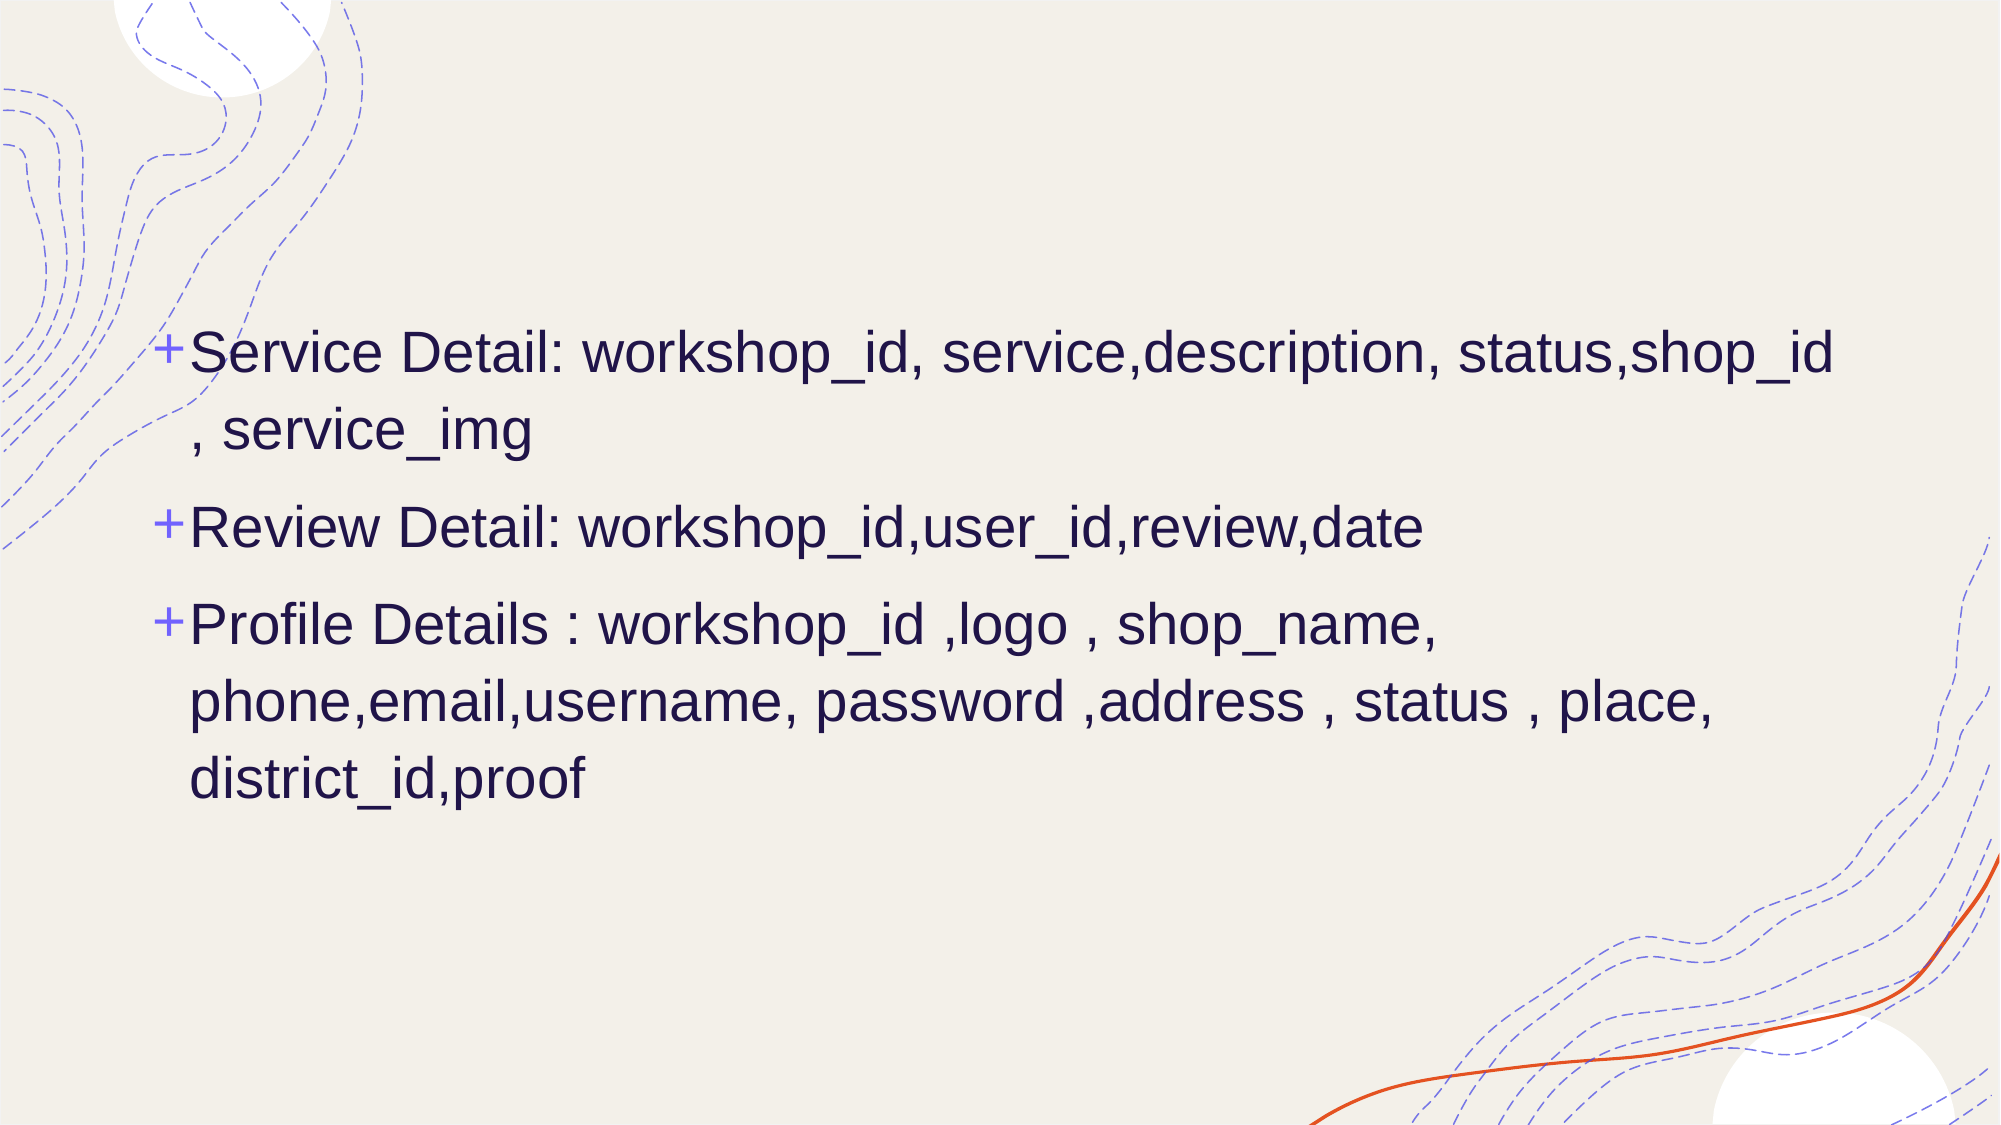

Service Detail: workshop_id, service,description, status,shop_id , service_img
Review Detail: workshop_id,user_id,review,date
Profile Details : workshop_id ,logo , shop_name, phone,email,username, password ,address , status , place, district_id,proof